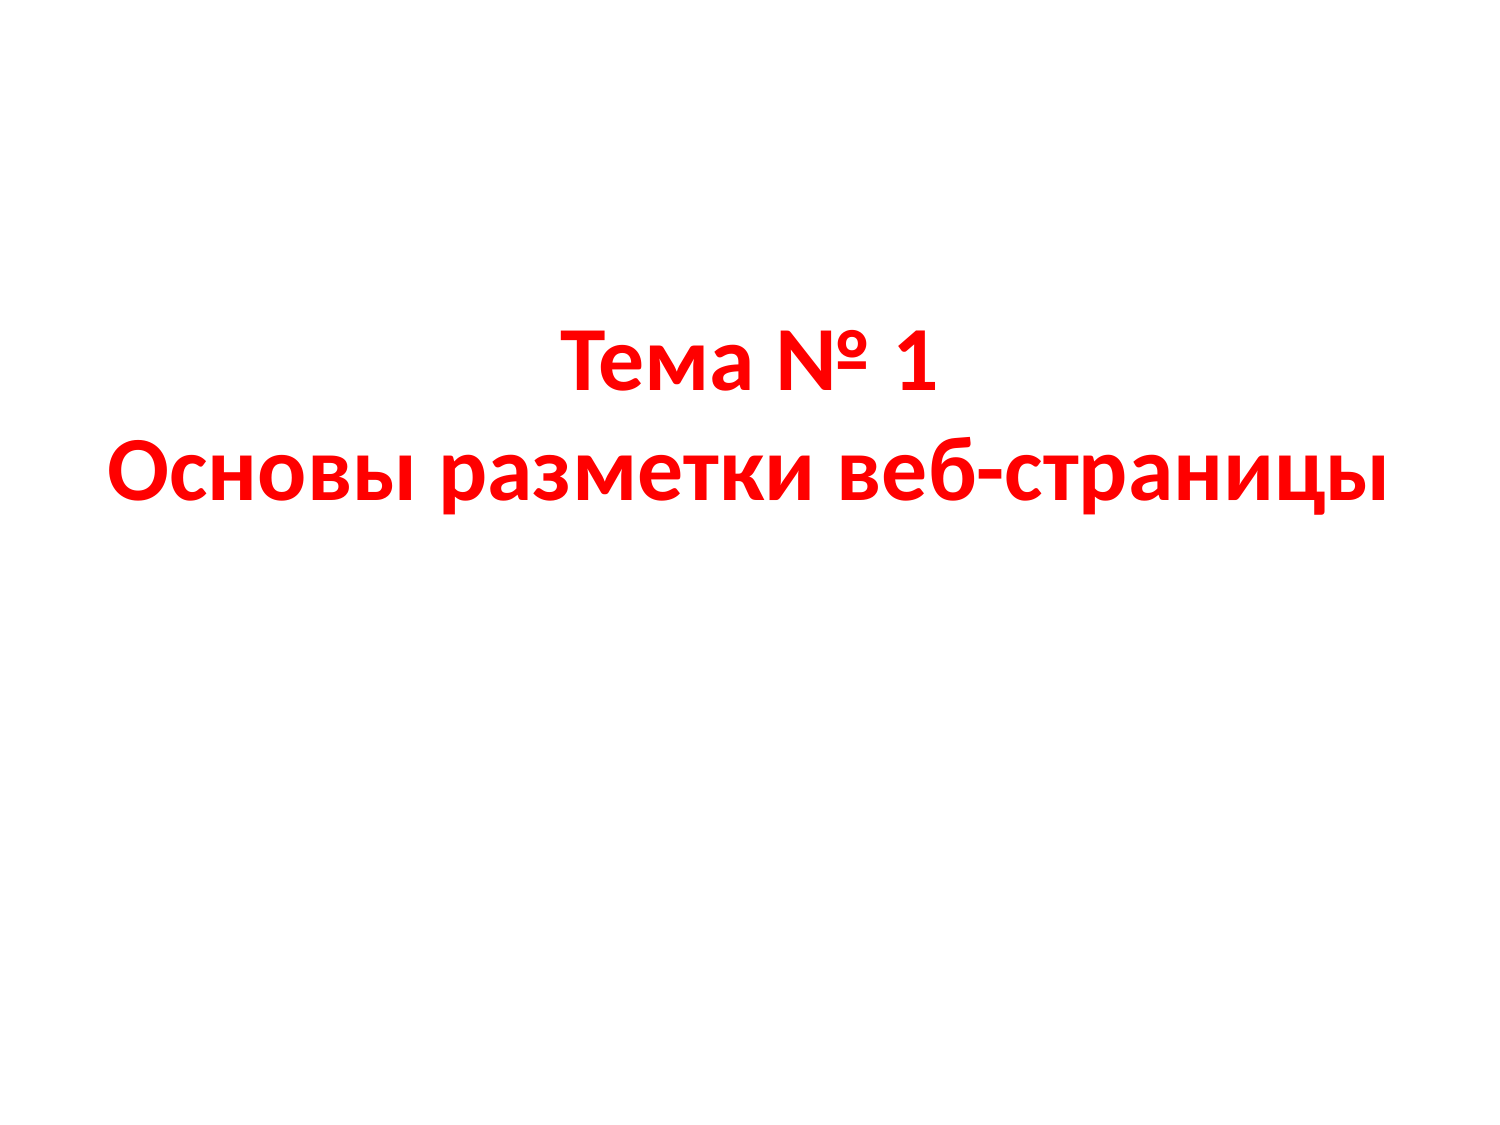

# Тема № 1 Основы разметки веб-страницы